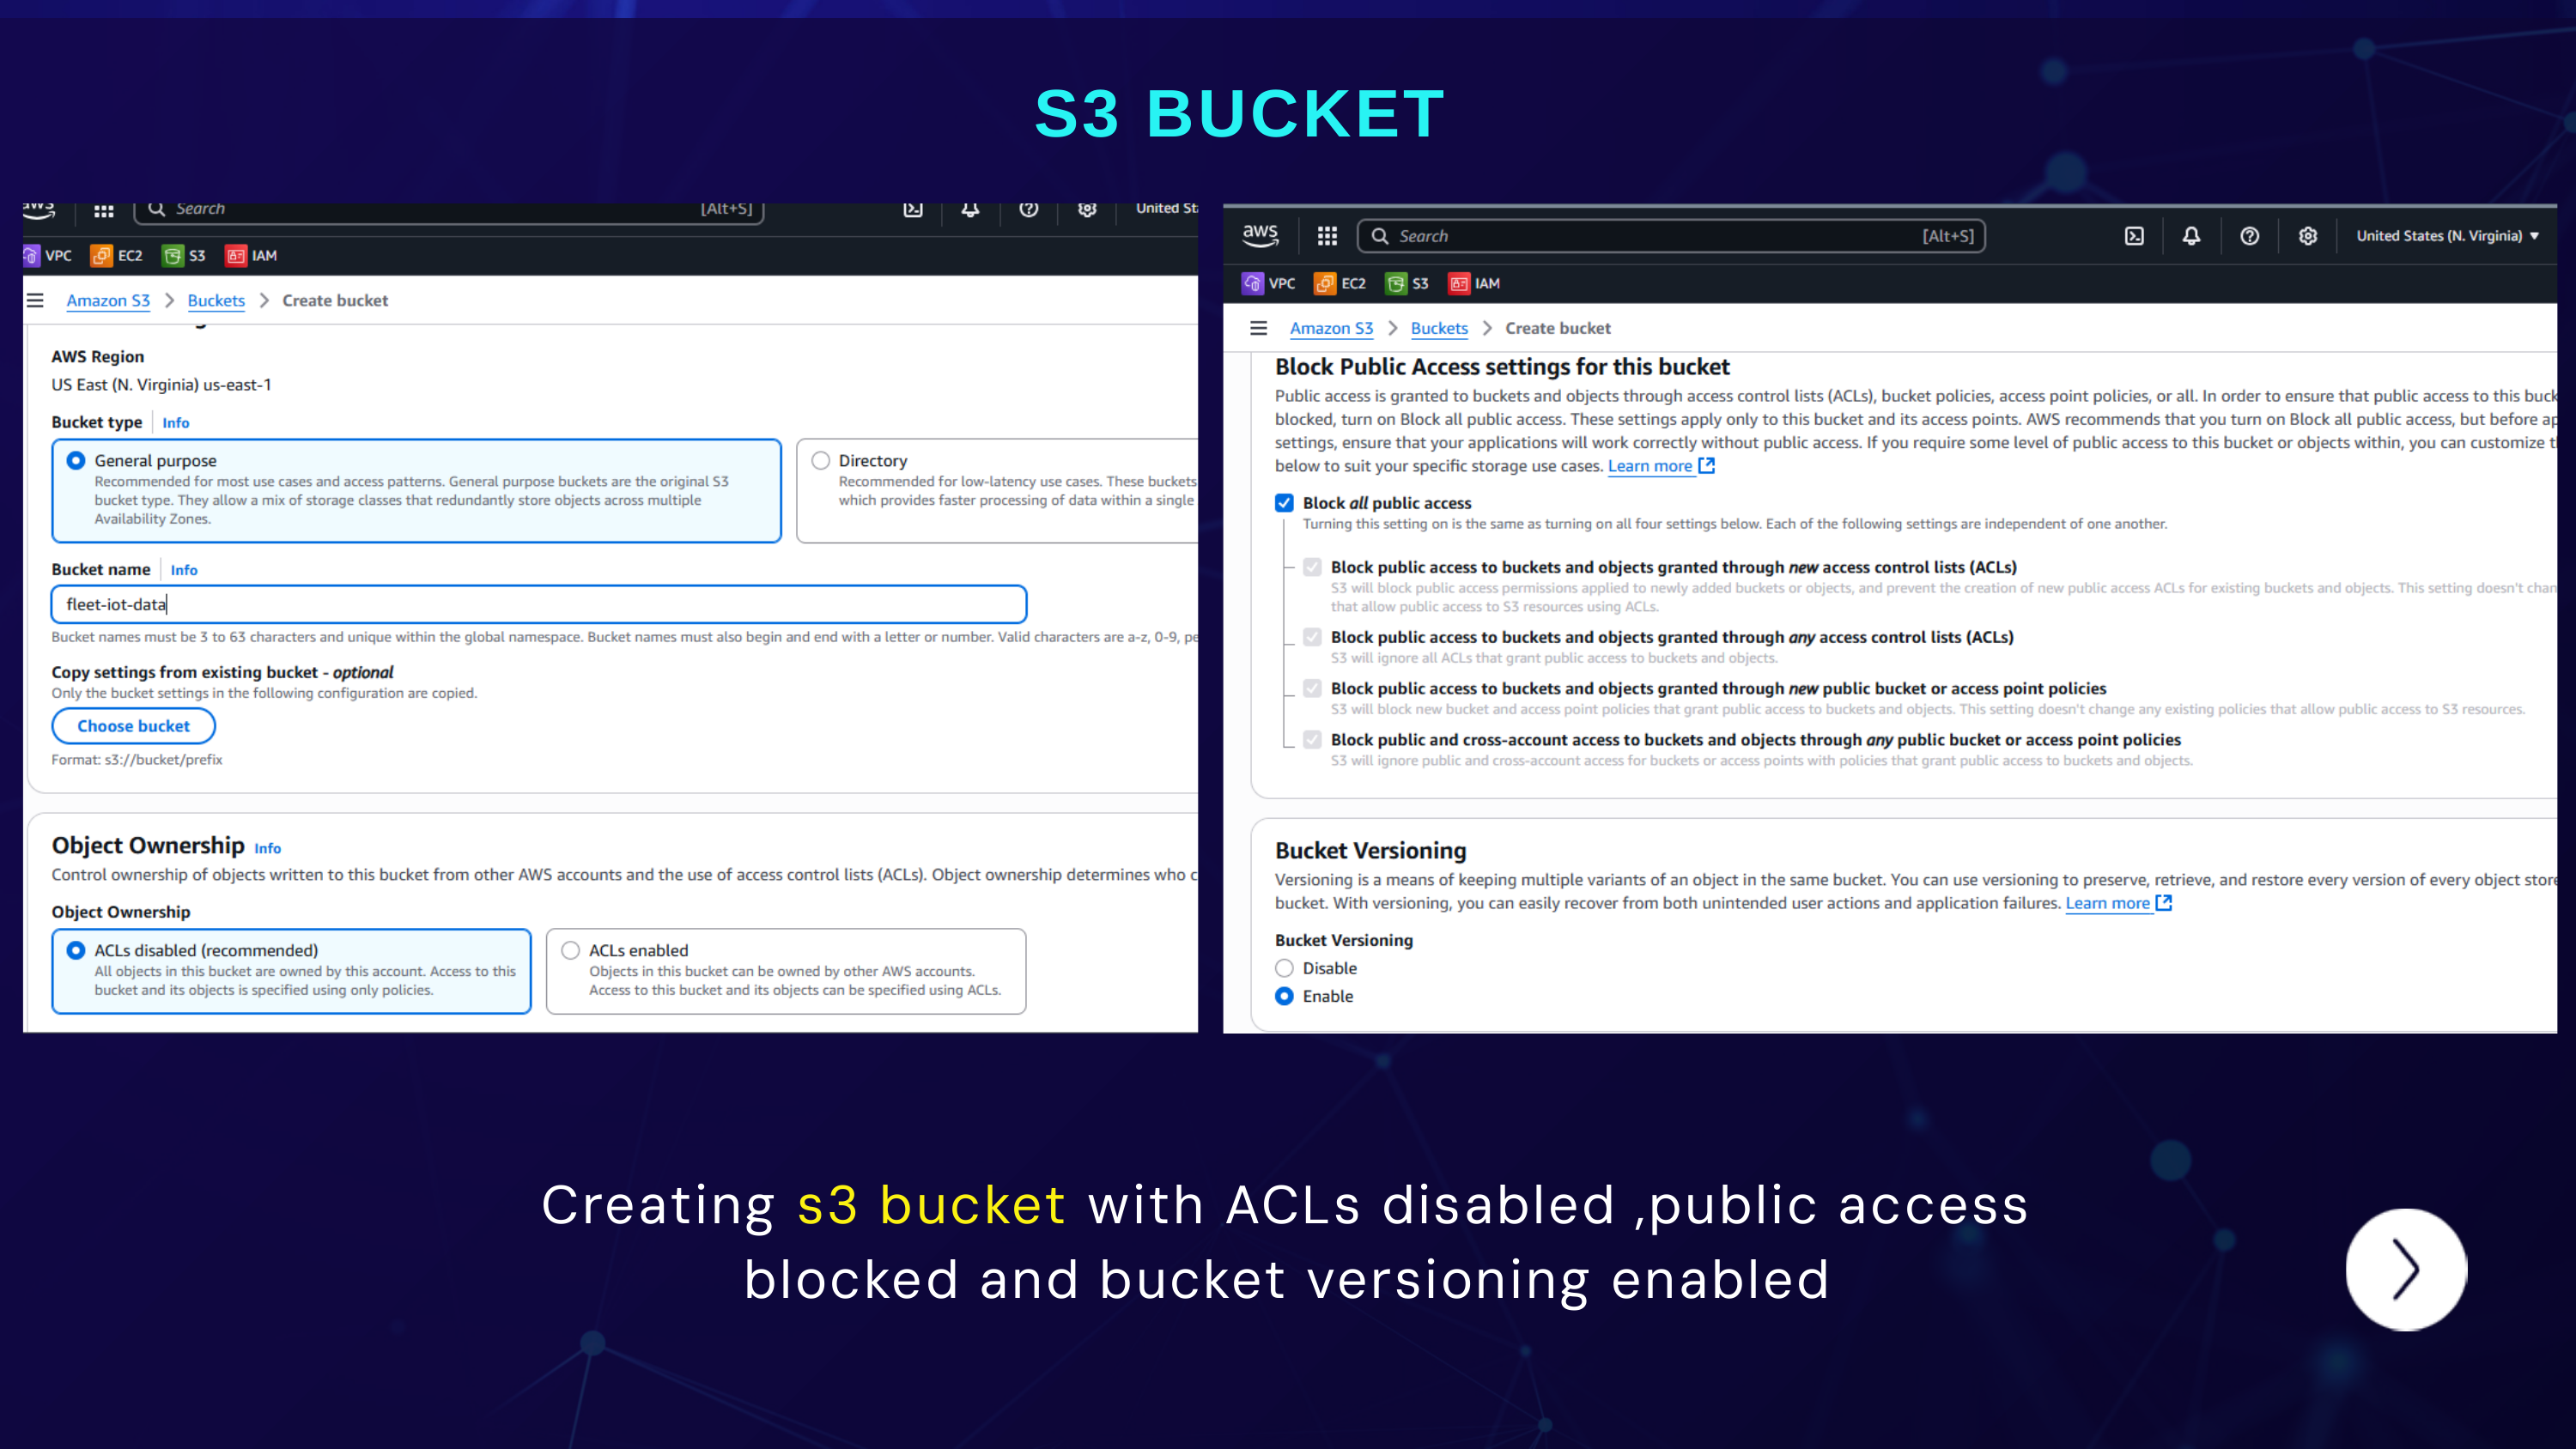

S3 BUCKET

Creating s3 bucket with ACLs disabled ,public access blocked and bucket versioning enabled